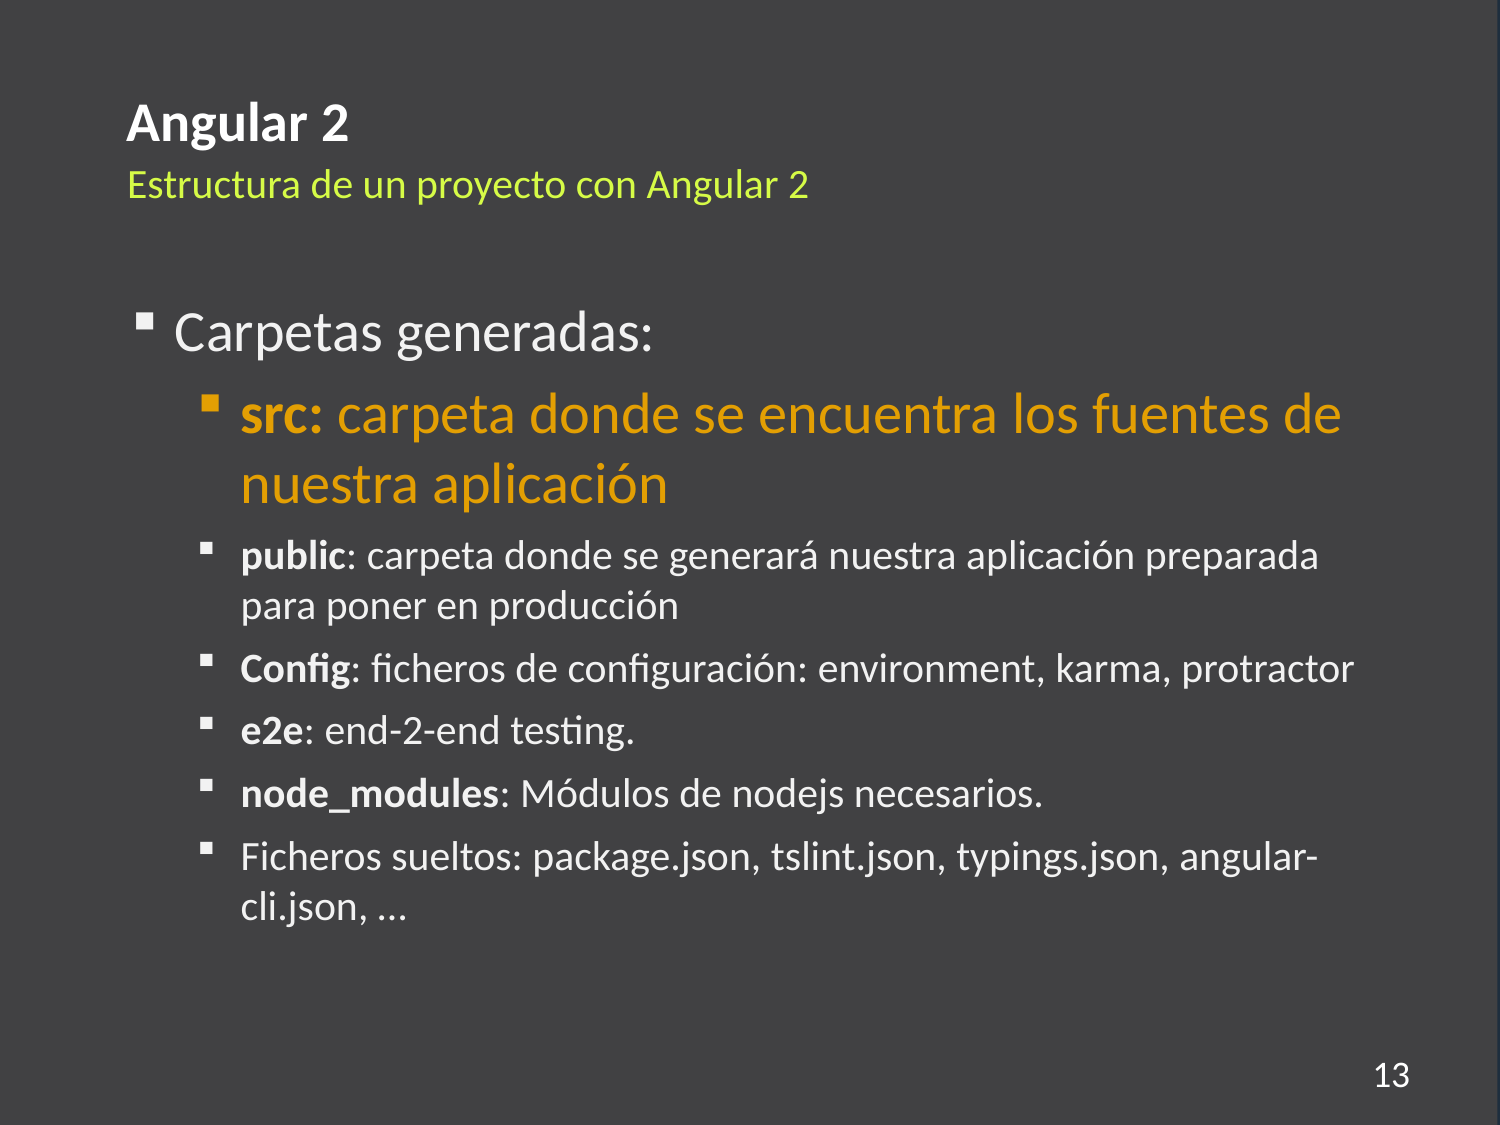

Angular 2
Estructura de un proyecto con Angular 2

Carpetas generadas:
src: carpeta donde se encuentra los fuentes de nuestra aplicación
public: carpeta donde se generará nuestra aplicación preparada para poner en producción
Config: ficheros de configuración: environment, karma, protractor
e2e: end-2-end testing.
node_modules: Módulos de nodejs necesarios.
Ficheros sueltos: package.json, tslint.json, typings.json, angular-cli.json, …

13